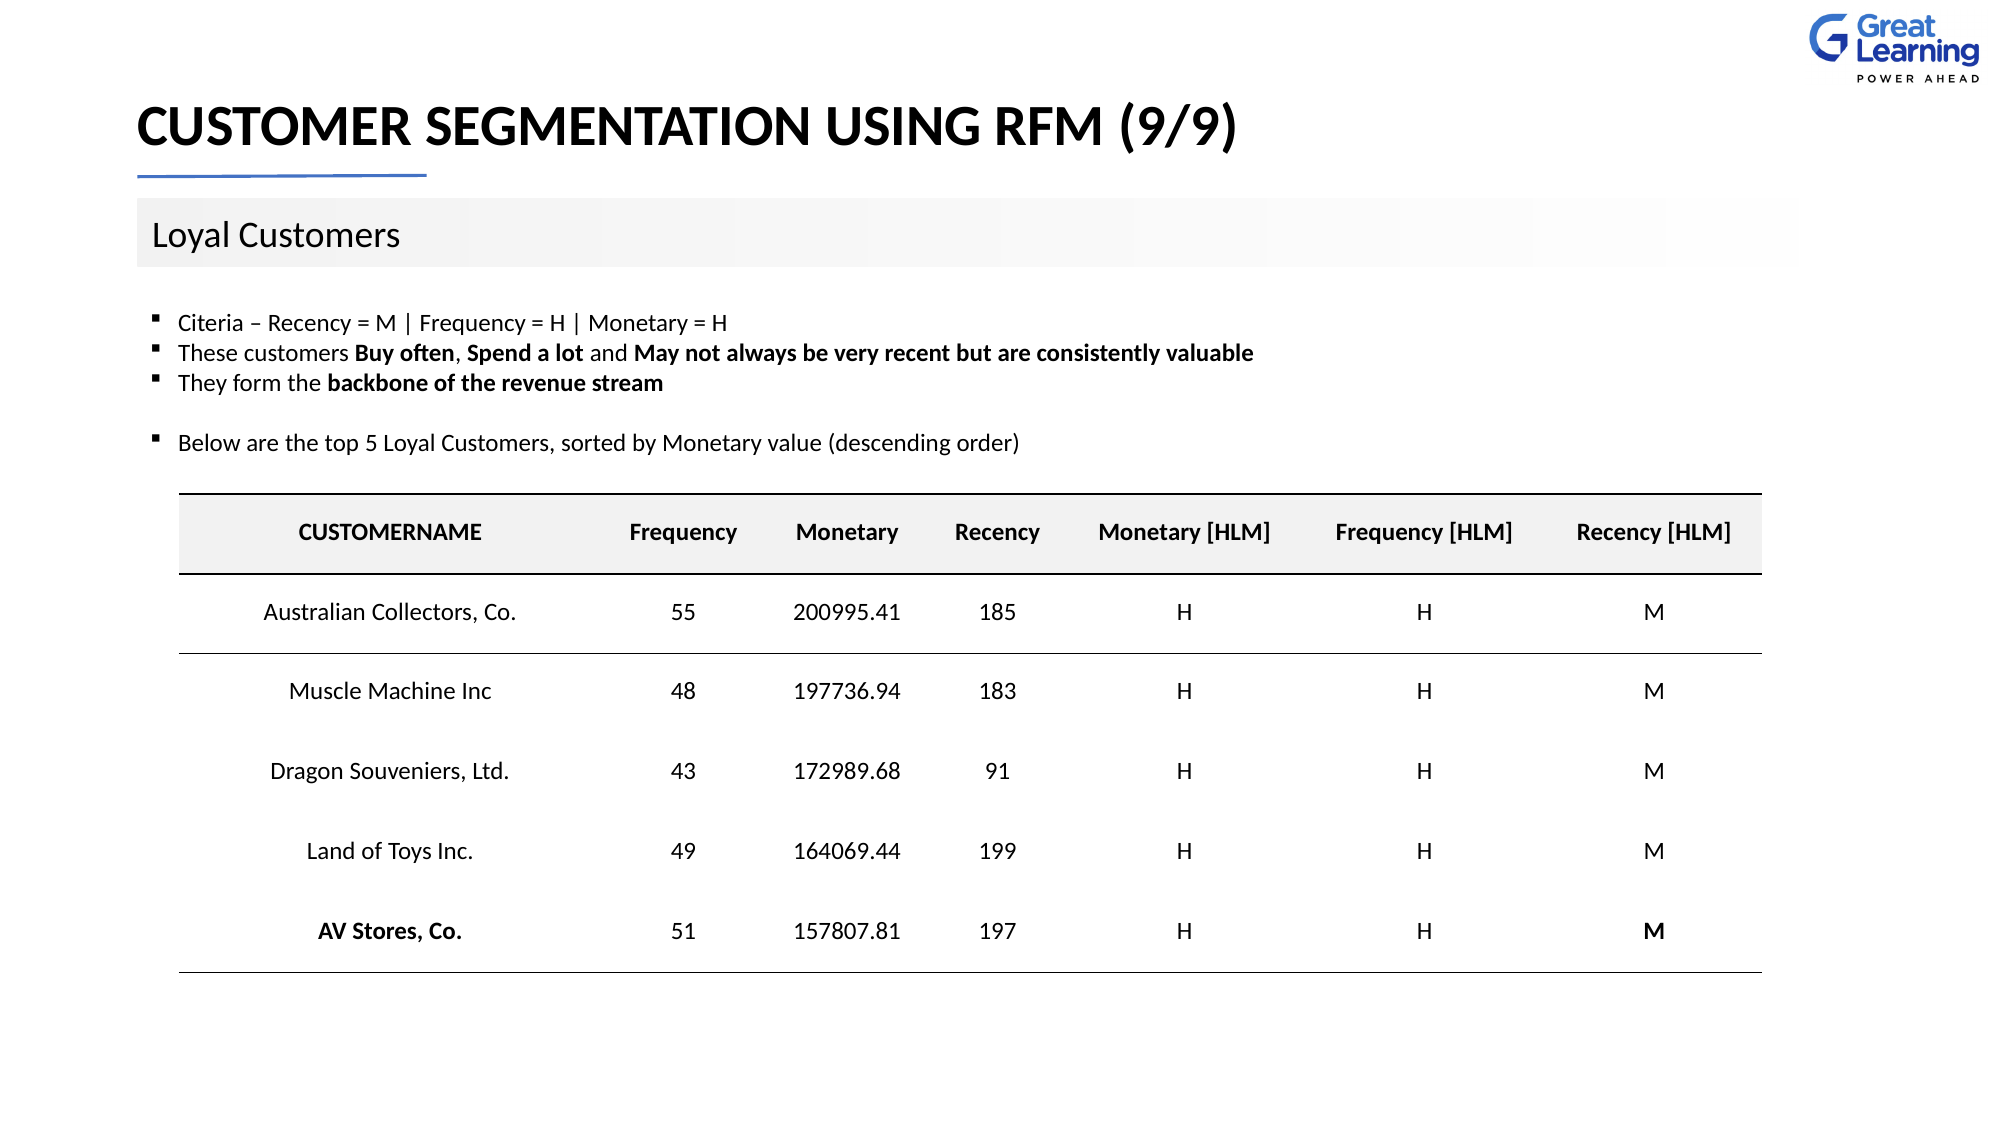

# CUSTOMER SEGMENTATION USING RFM (9/9)
Loyal Customers
Citeria – Recency = M | Frequency = H | Monetary = H
These customers Buy often, Spend a lot and May not always be very recent but are consistently valuable
They form the backbone of the revenue stream

Below are the top 5 Loyal Customers, sorted by Monetary value (descending order)
| CUSTOMERNAME | Frequency | Monetary | Recency | Monetary [HLM] | Frequency [HLM] | Recency [HLM] |
| --- | --- | --- | --- | --- | --- | --- |
| Australian Collectors, Co. | 55 | 200995.41 | 185 | H | H | M |
| Muscle Machine Inc | 48 | 197736.94 | 183 | H | H | M |
| Dragon Souveniers, Ltd. | 43 | 172989.68 | 91 | H | H | M |
| Land of Toys Inc. | 49 | 164069.44 | 199 | H | H | M |
| AV Stores, Co. | 51 | 157807.81 | 197 | H | H | M |